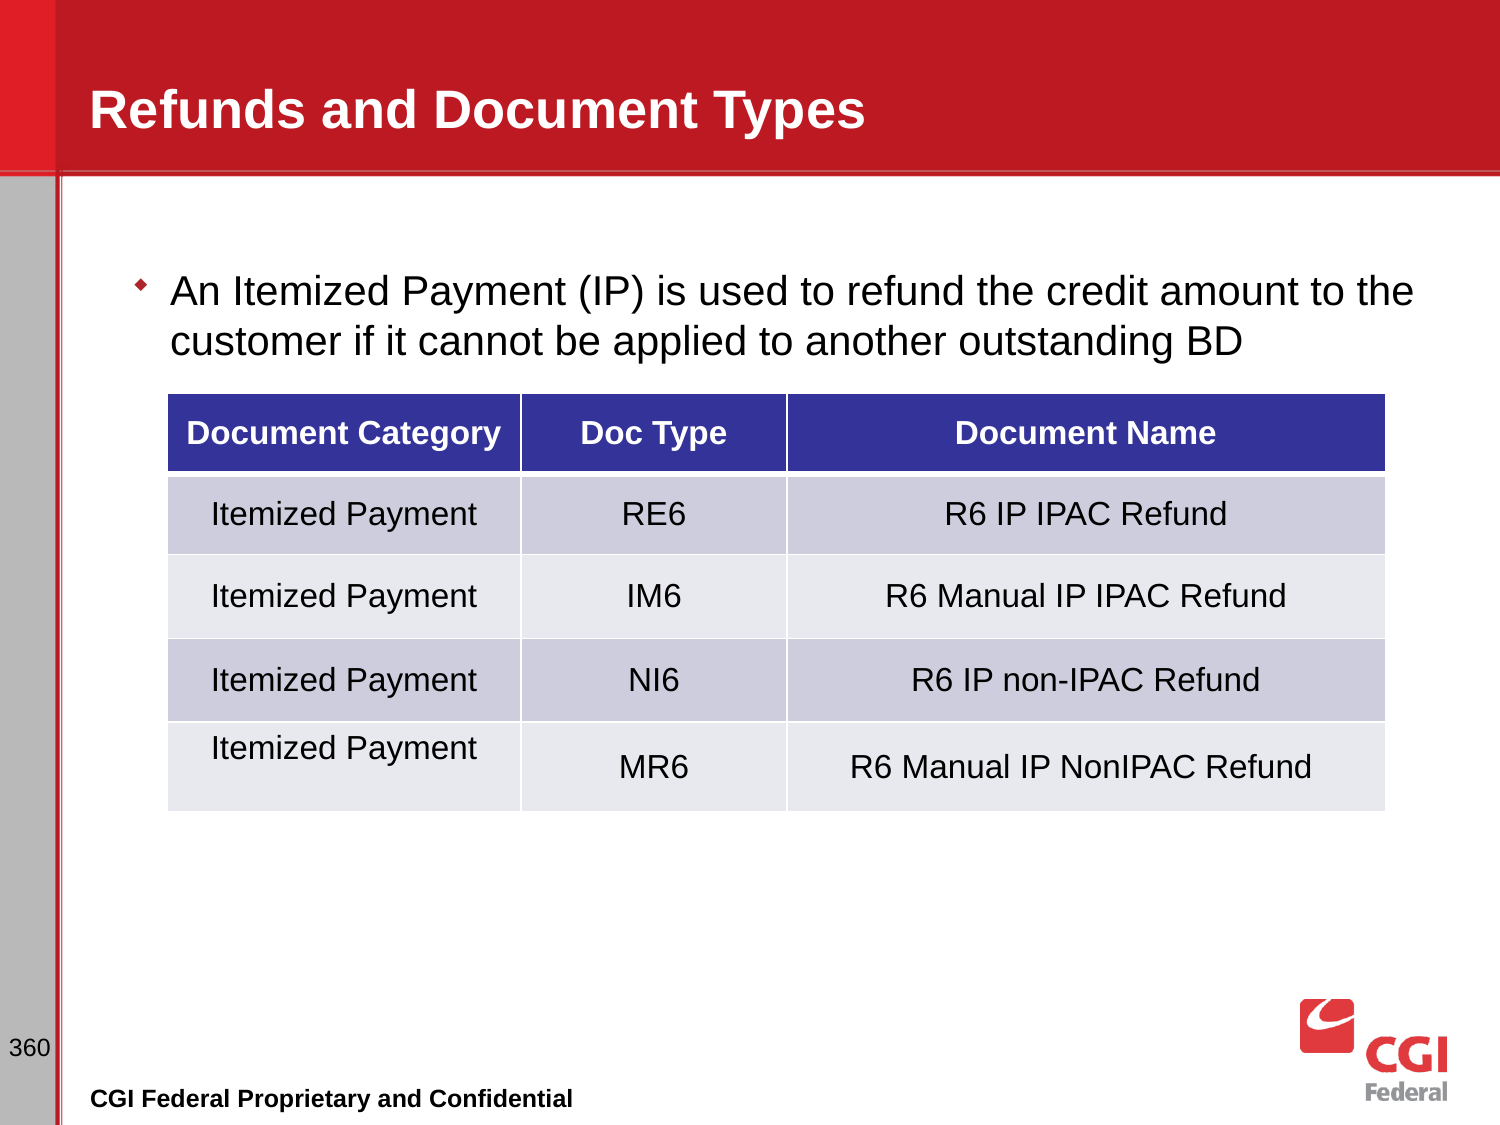

# Refunds and Document Types
An Itemized Payment (IP) is used to refund the credit amount to the customer if it cannot be applied to another outstanding BD

| Document Category | Doc Type | Document Name |
| --- | --- | --- |
| Itemized Payment | RE6 | R6 IP IPAC Refund |
| Itemized Payment | IM6 | R6 Manual IP IPAC Refund |
| Itemized Payment | NI6 | R6 IP non-IPAC Refund |
| Itemized Payment | MR6 | R6 Manual IP NonIPAC Refund |
360
CGI Federal Proprietary and Confidential